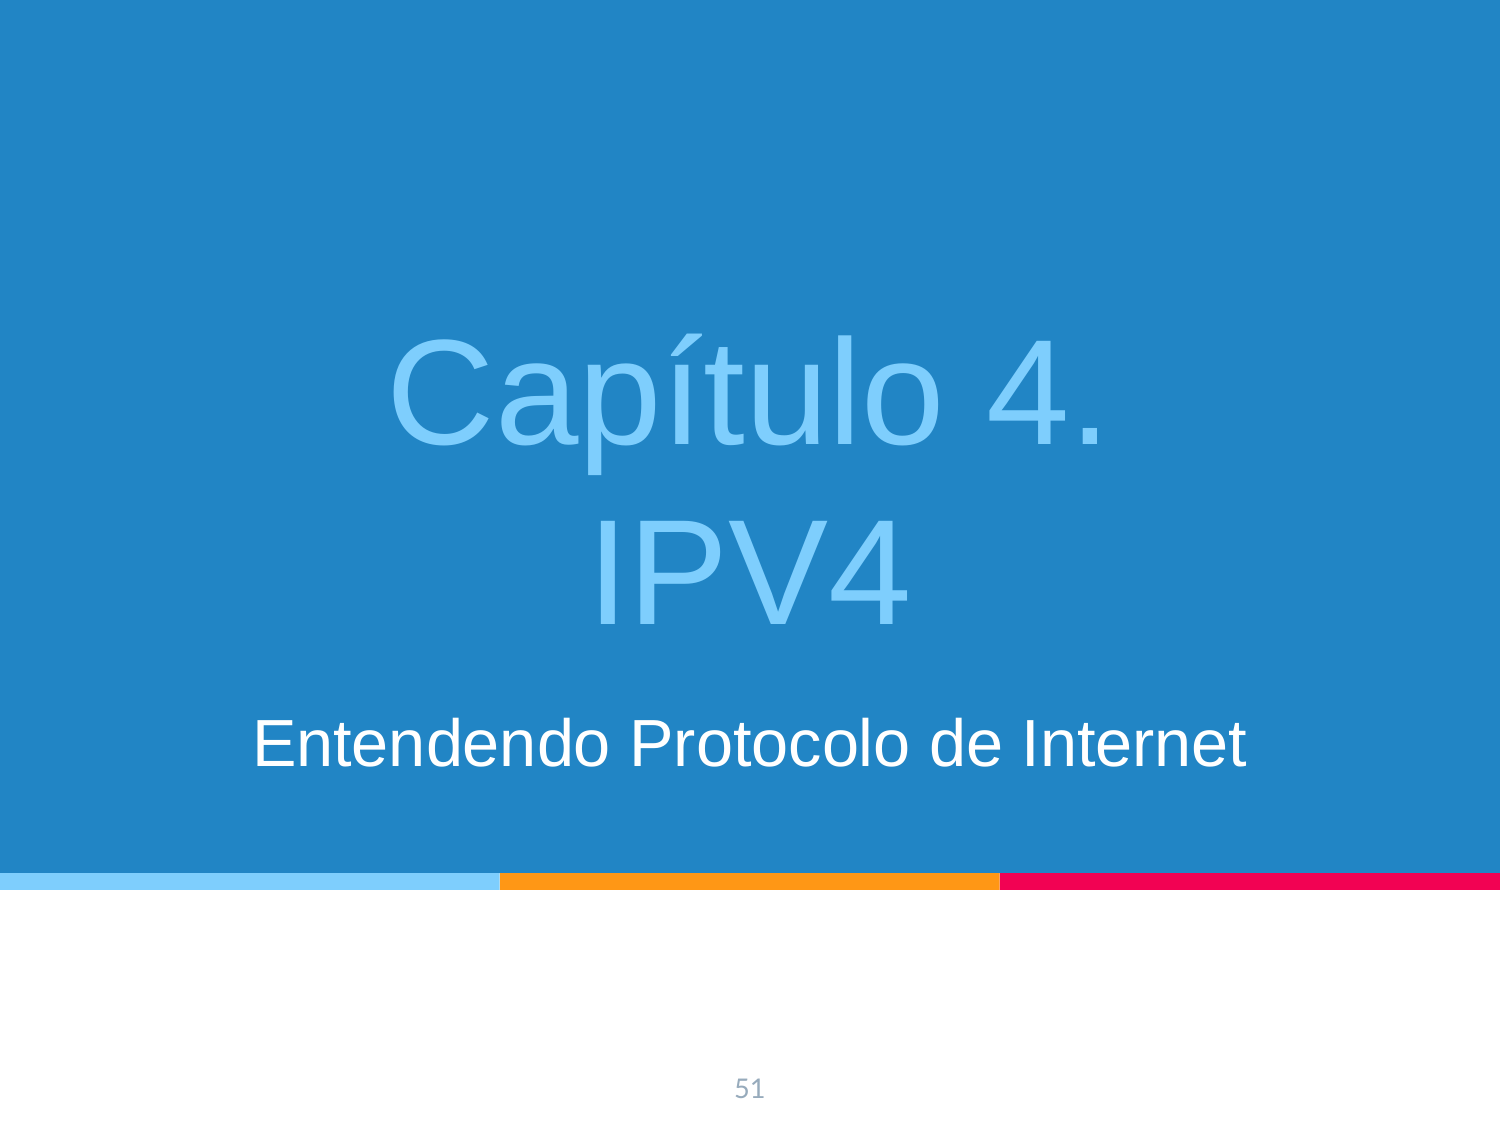

Capítulo 4.
IPV4
Entendendo Protocolo de Internet
51